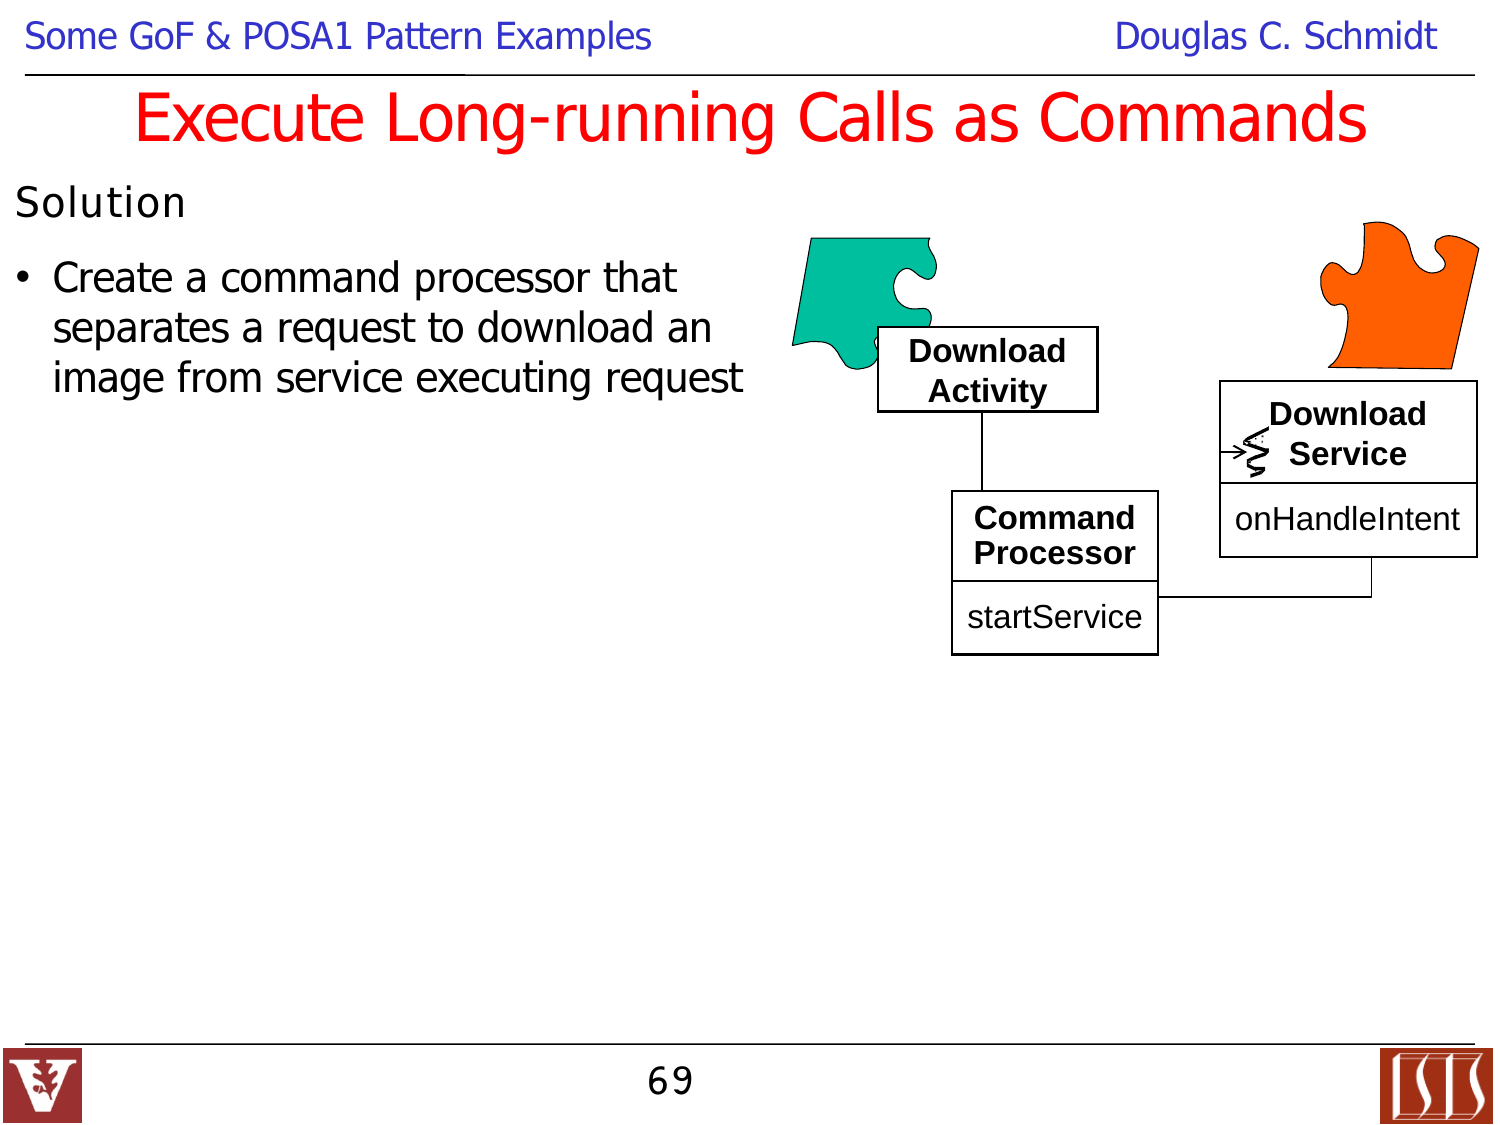

Execute Long-running Calls as Commands
Solution
Create a command processor that
separates a request to download an
image from service executing request

Download
Activity

Download
Service
onHandleIntent

Command
Processor
startService